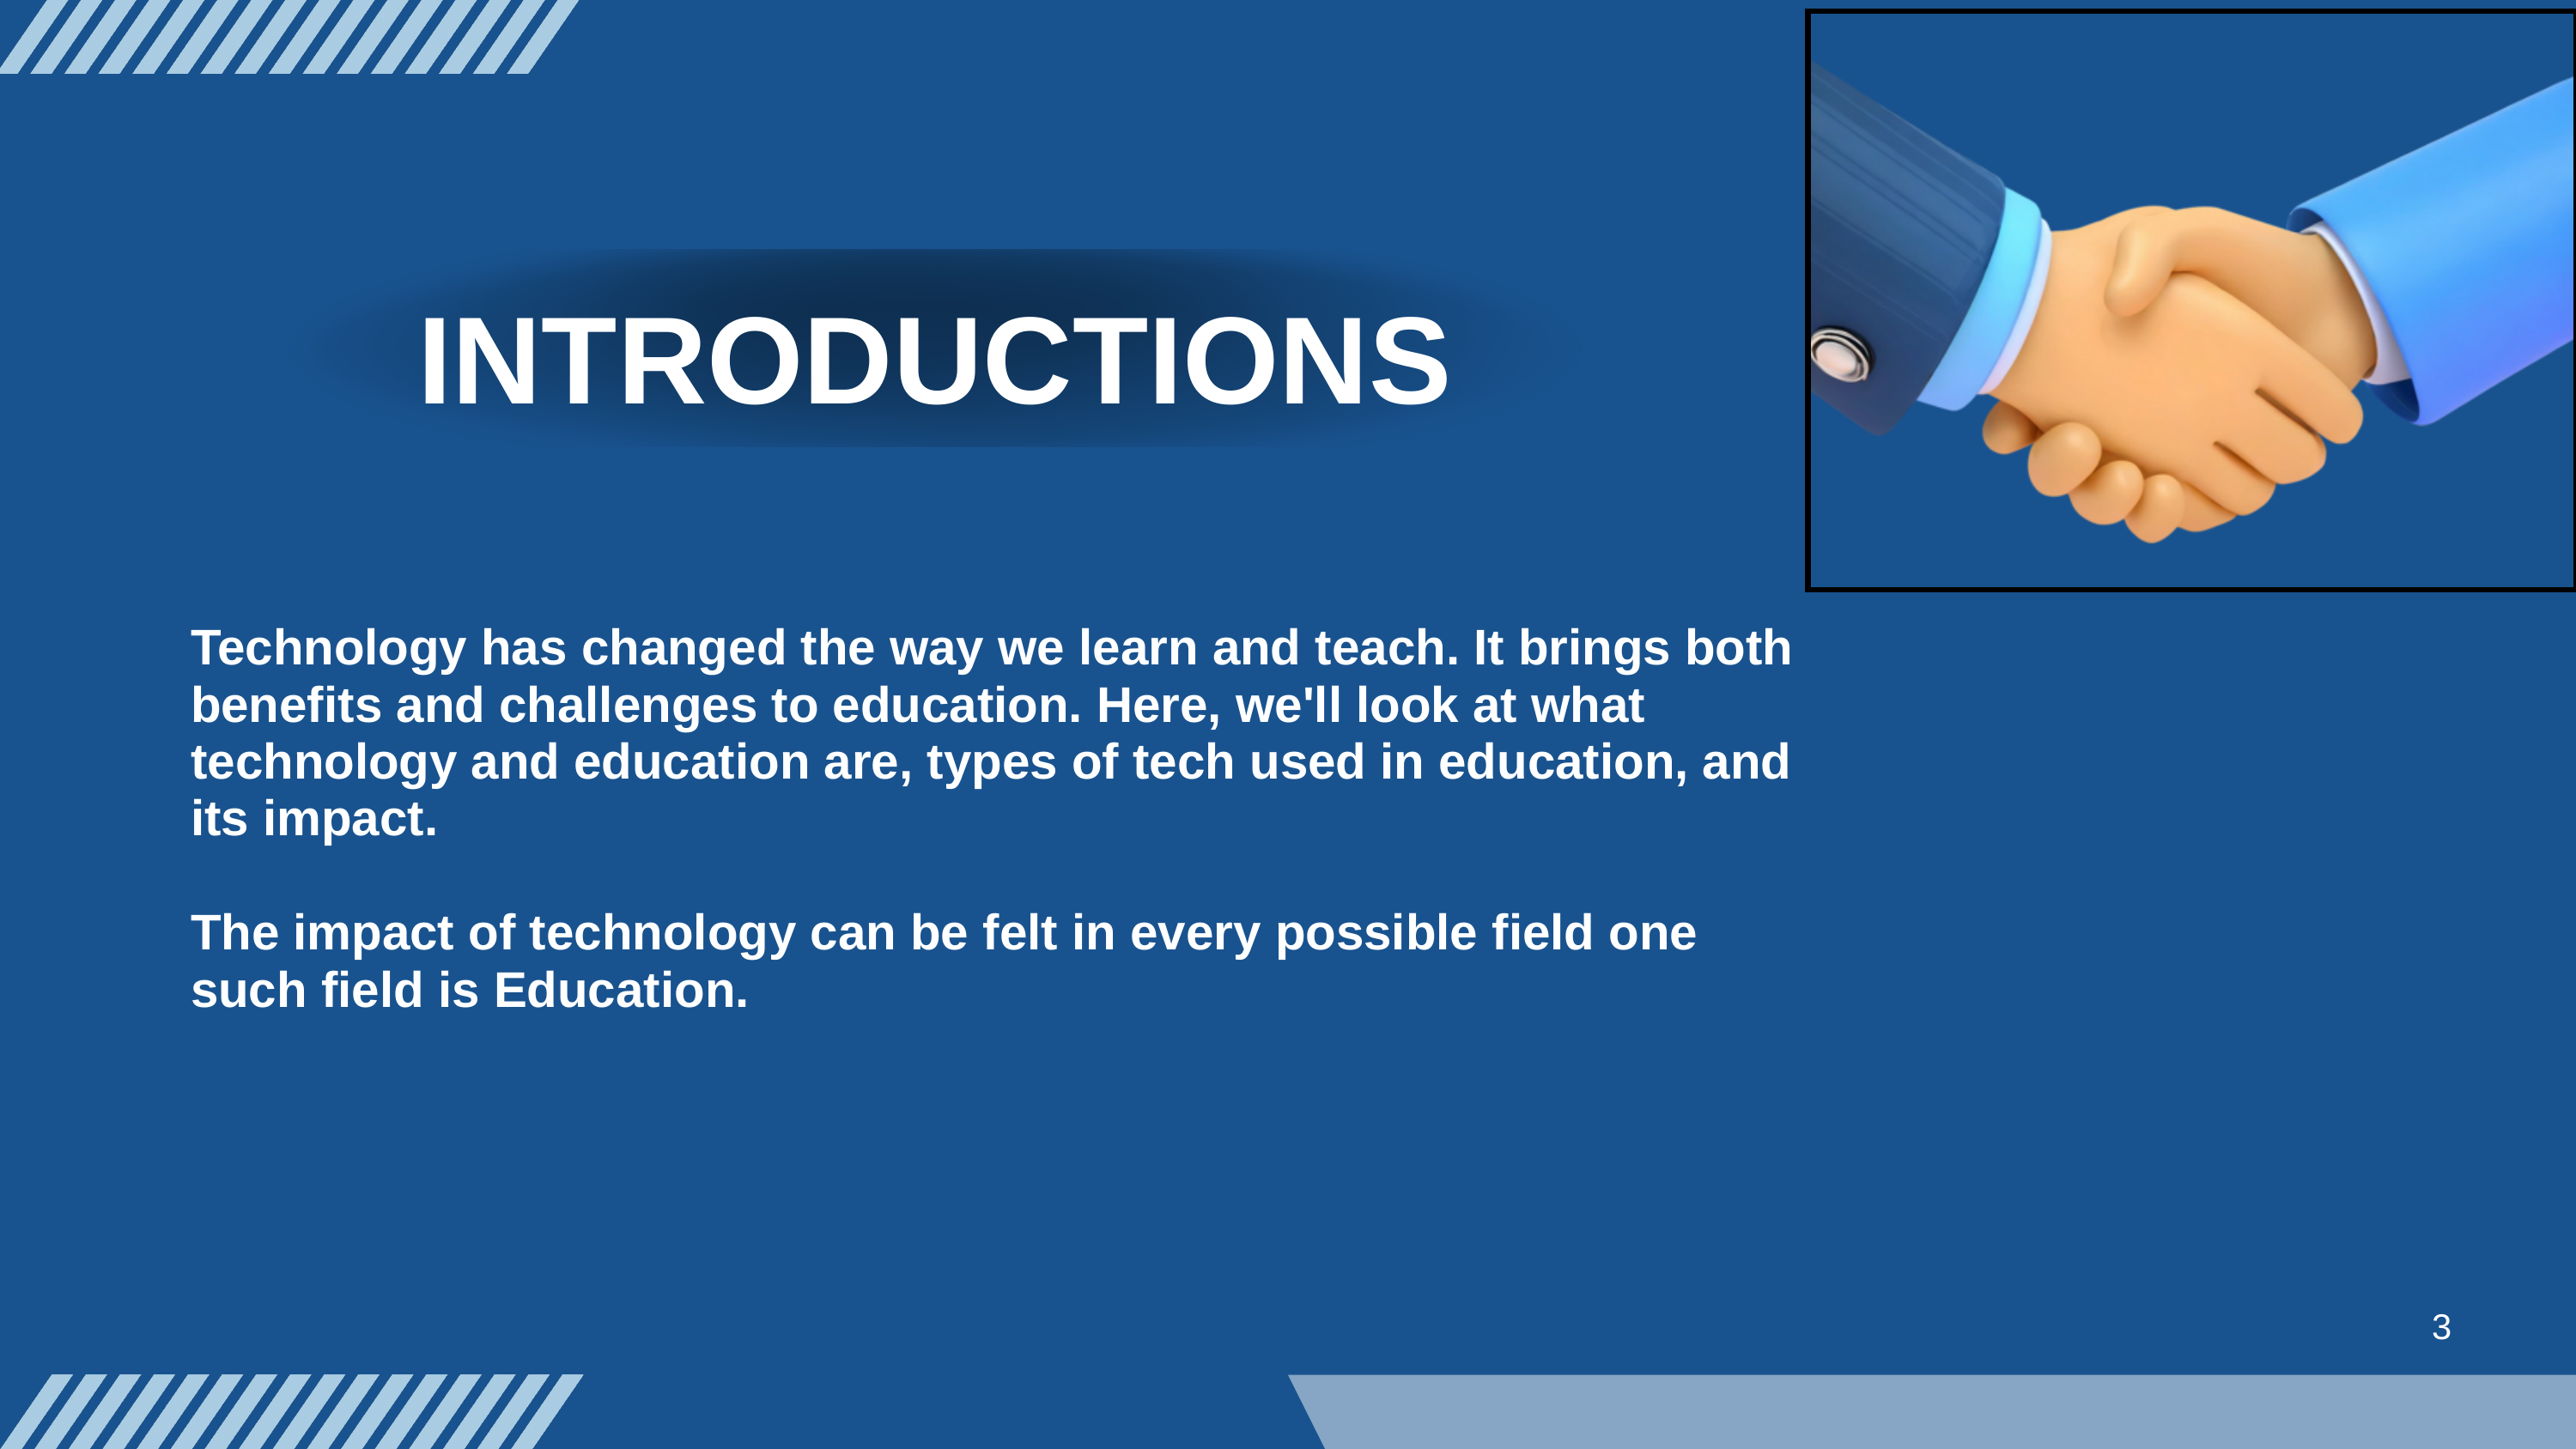

INTRODUCTIONS
Technology has changed the way we learn and teach. It brings both benefits and challenges to education. Here, we'll look at what technology and education are, types of tech used in education, and its impact.

The impact of technology can be felt in every possible field one such field is Education.
3